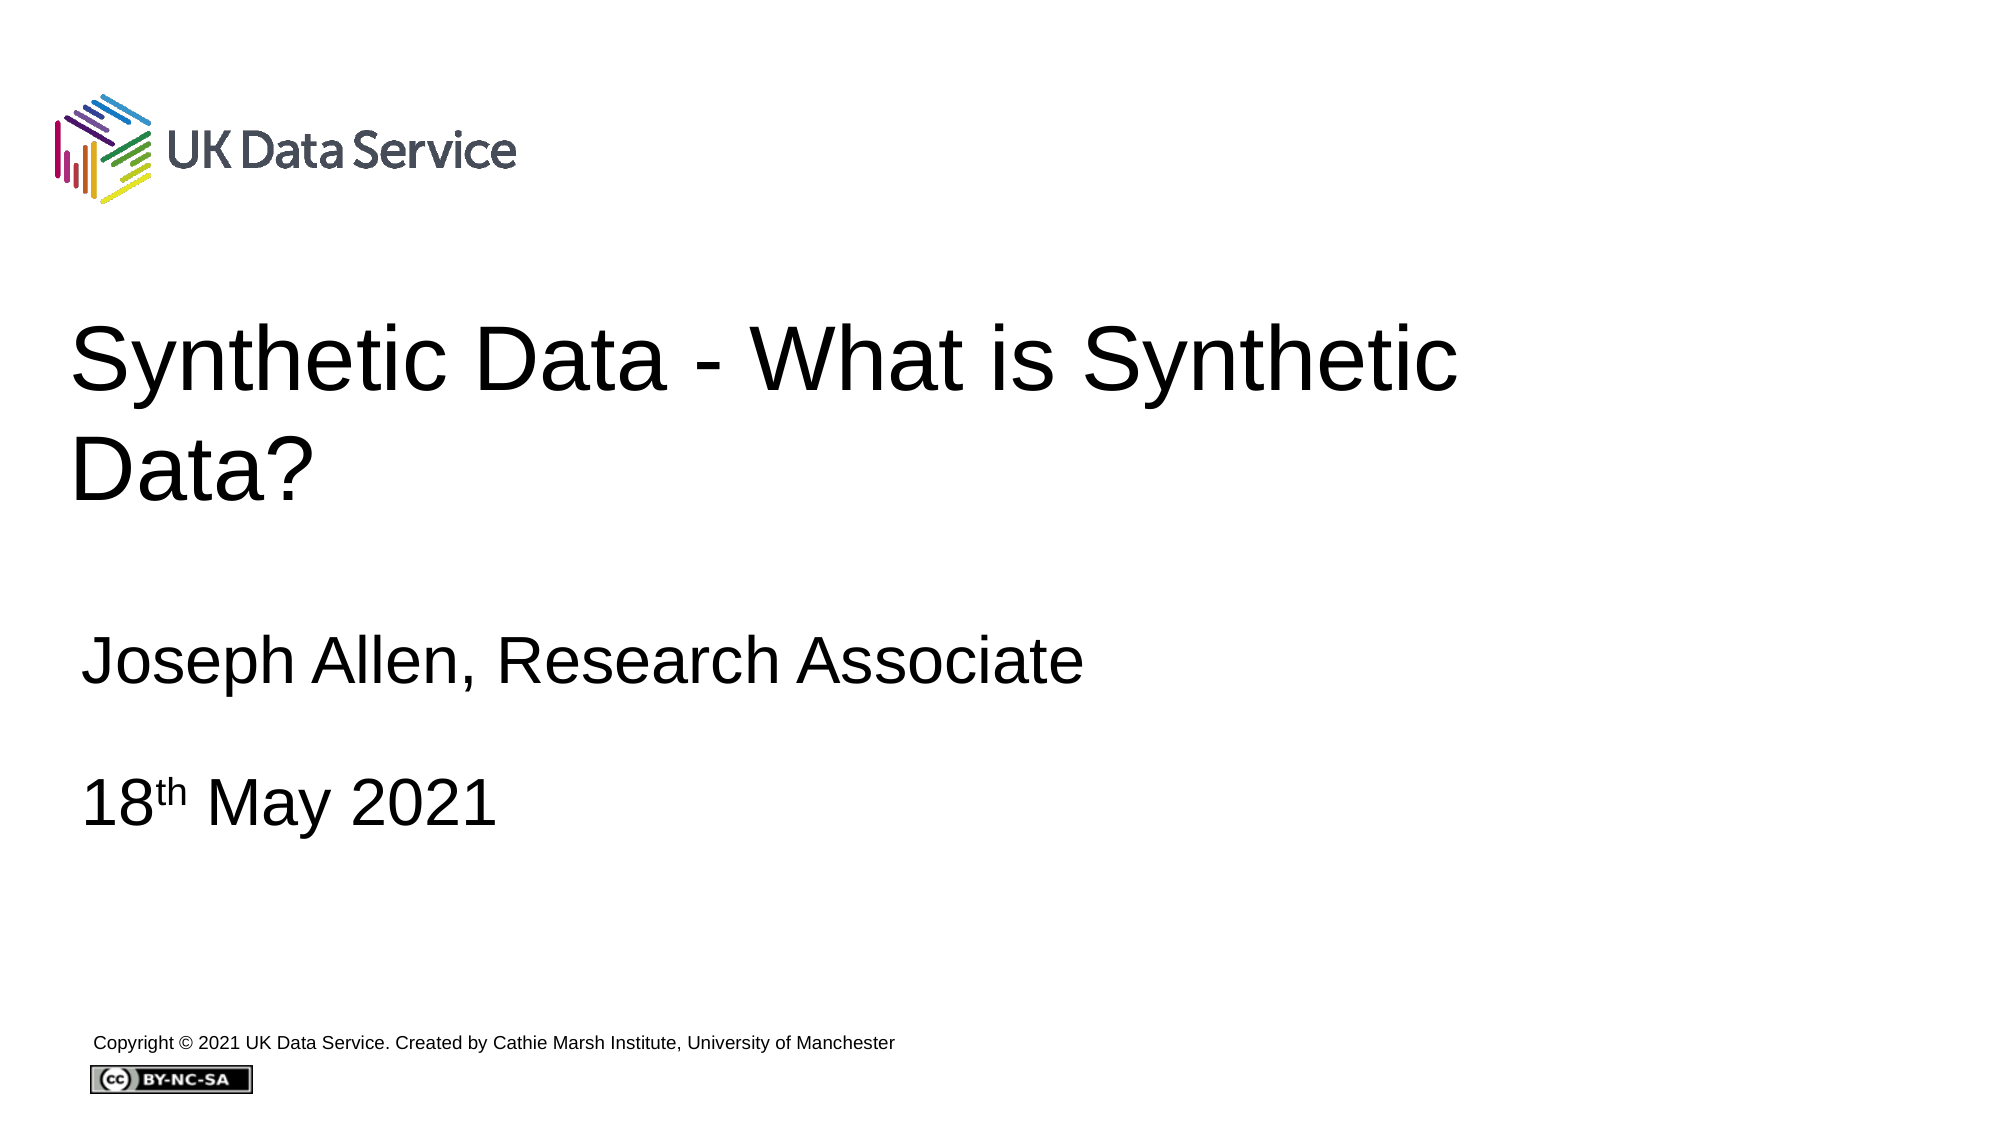

# Synthetic Data - What is Synthetic Data?
Joseph Allen, Research Associate
18th May 2021
Copyright © 2021 UK Data Service. Created by Cathie Marsh Institute, University of Manchester